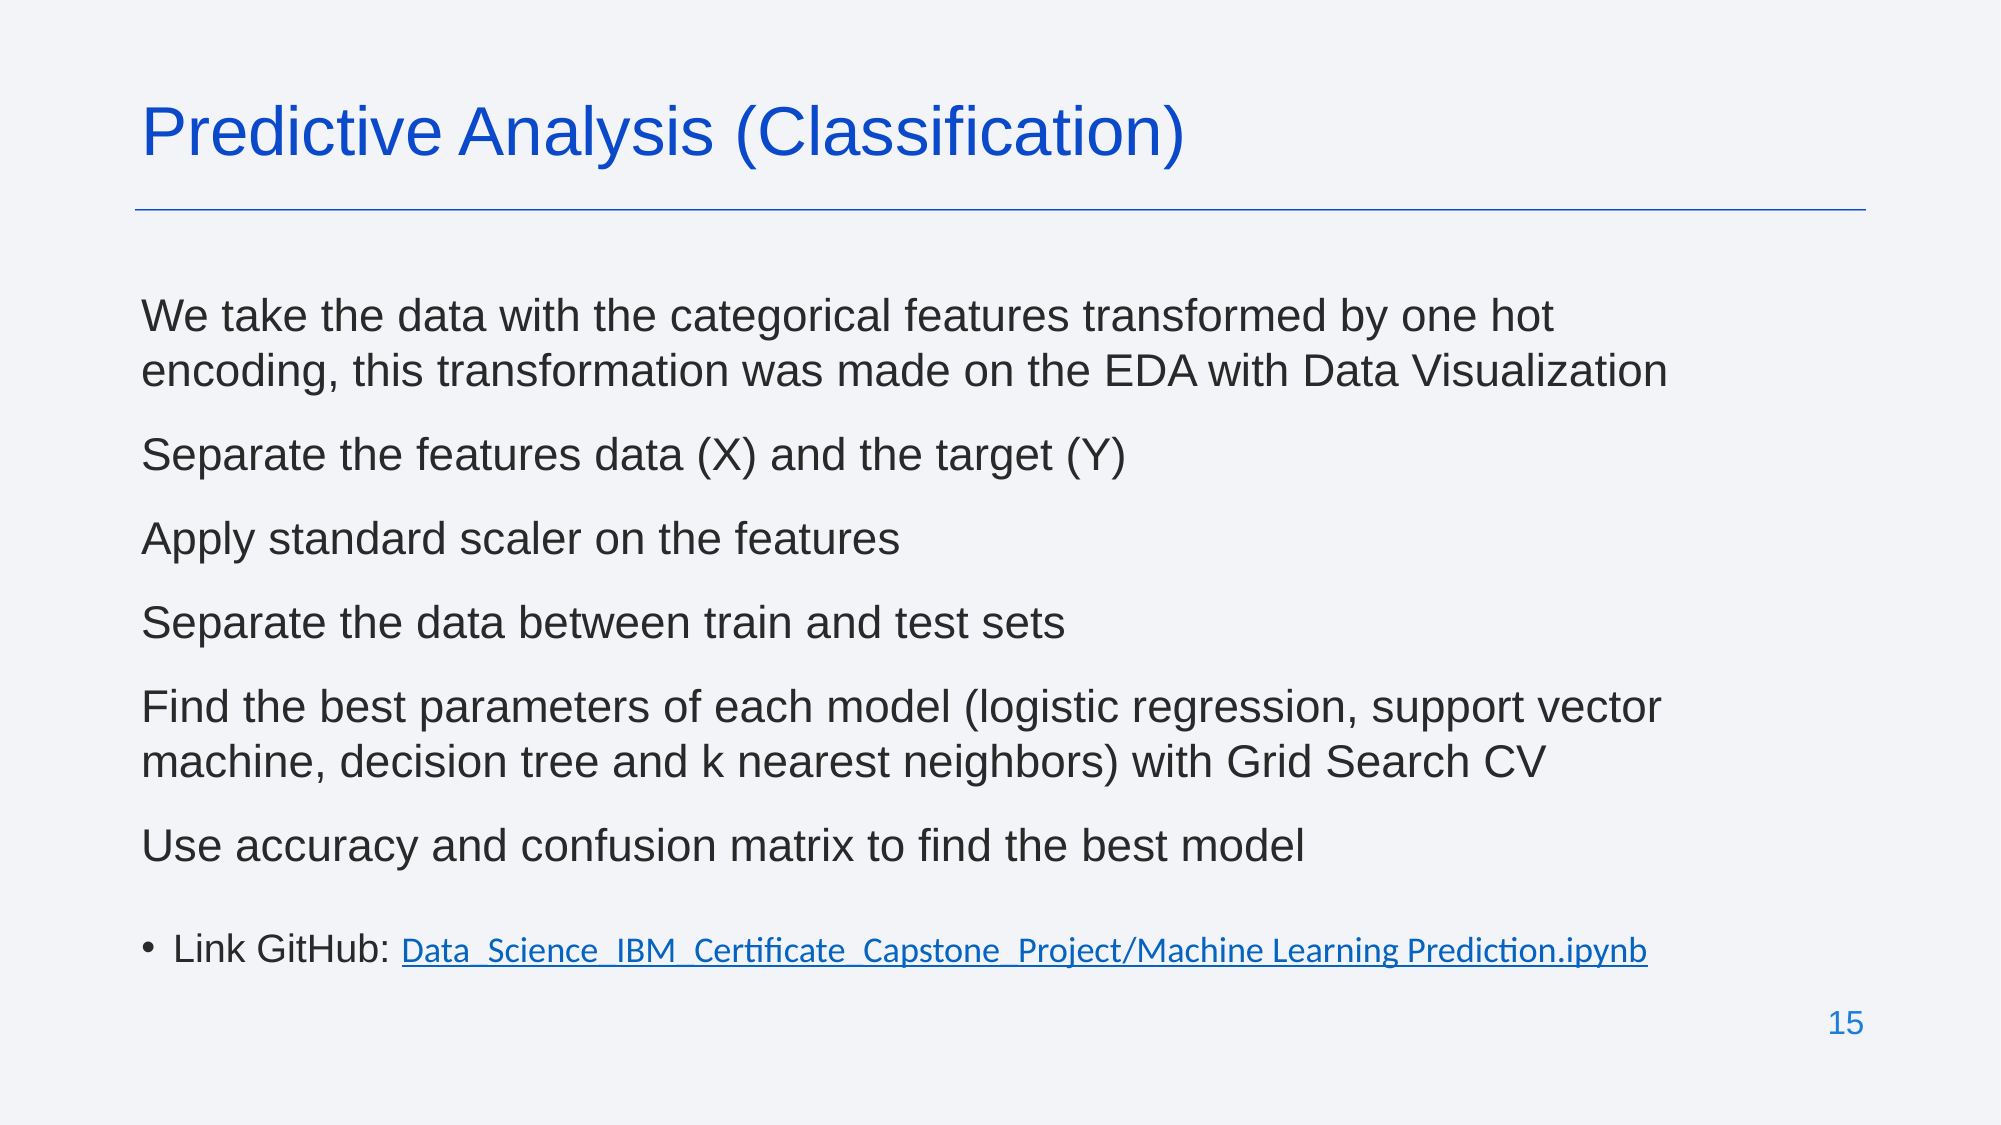

Predictive Analysis (Classification)
We take the data with the categorical features transformed by one hot encoding, this transformation was made on the EDA with Data Visualization
Separate the features data (X) and the target (Y)
Apply standard scaler on the features
Separate the data between train and test sets
Find the best parameters of each model (logistic regression, support vector machine, decision tree and k nearest neighbors) with Grid Search CV
Use accuracy and confusion matrix to find the best model
Link GitHub: Data_Science_IBM_Certificate_Capstone_Project/Machine Learning Prediction.ipynb
15